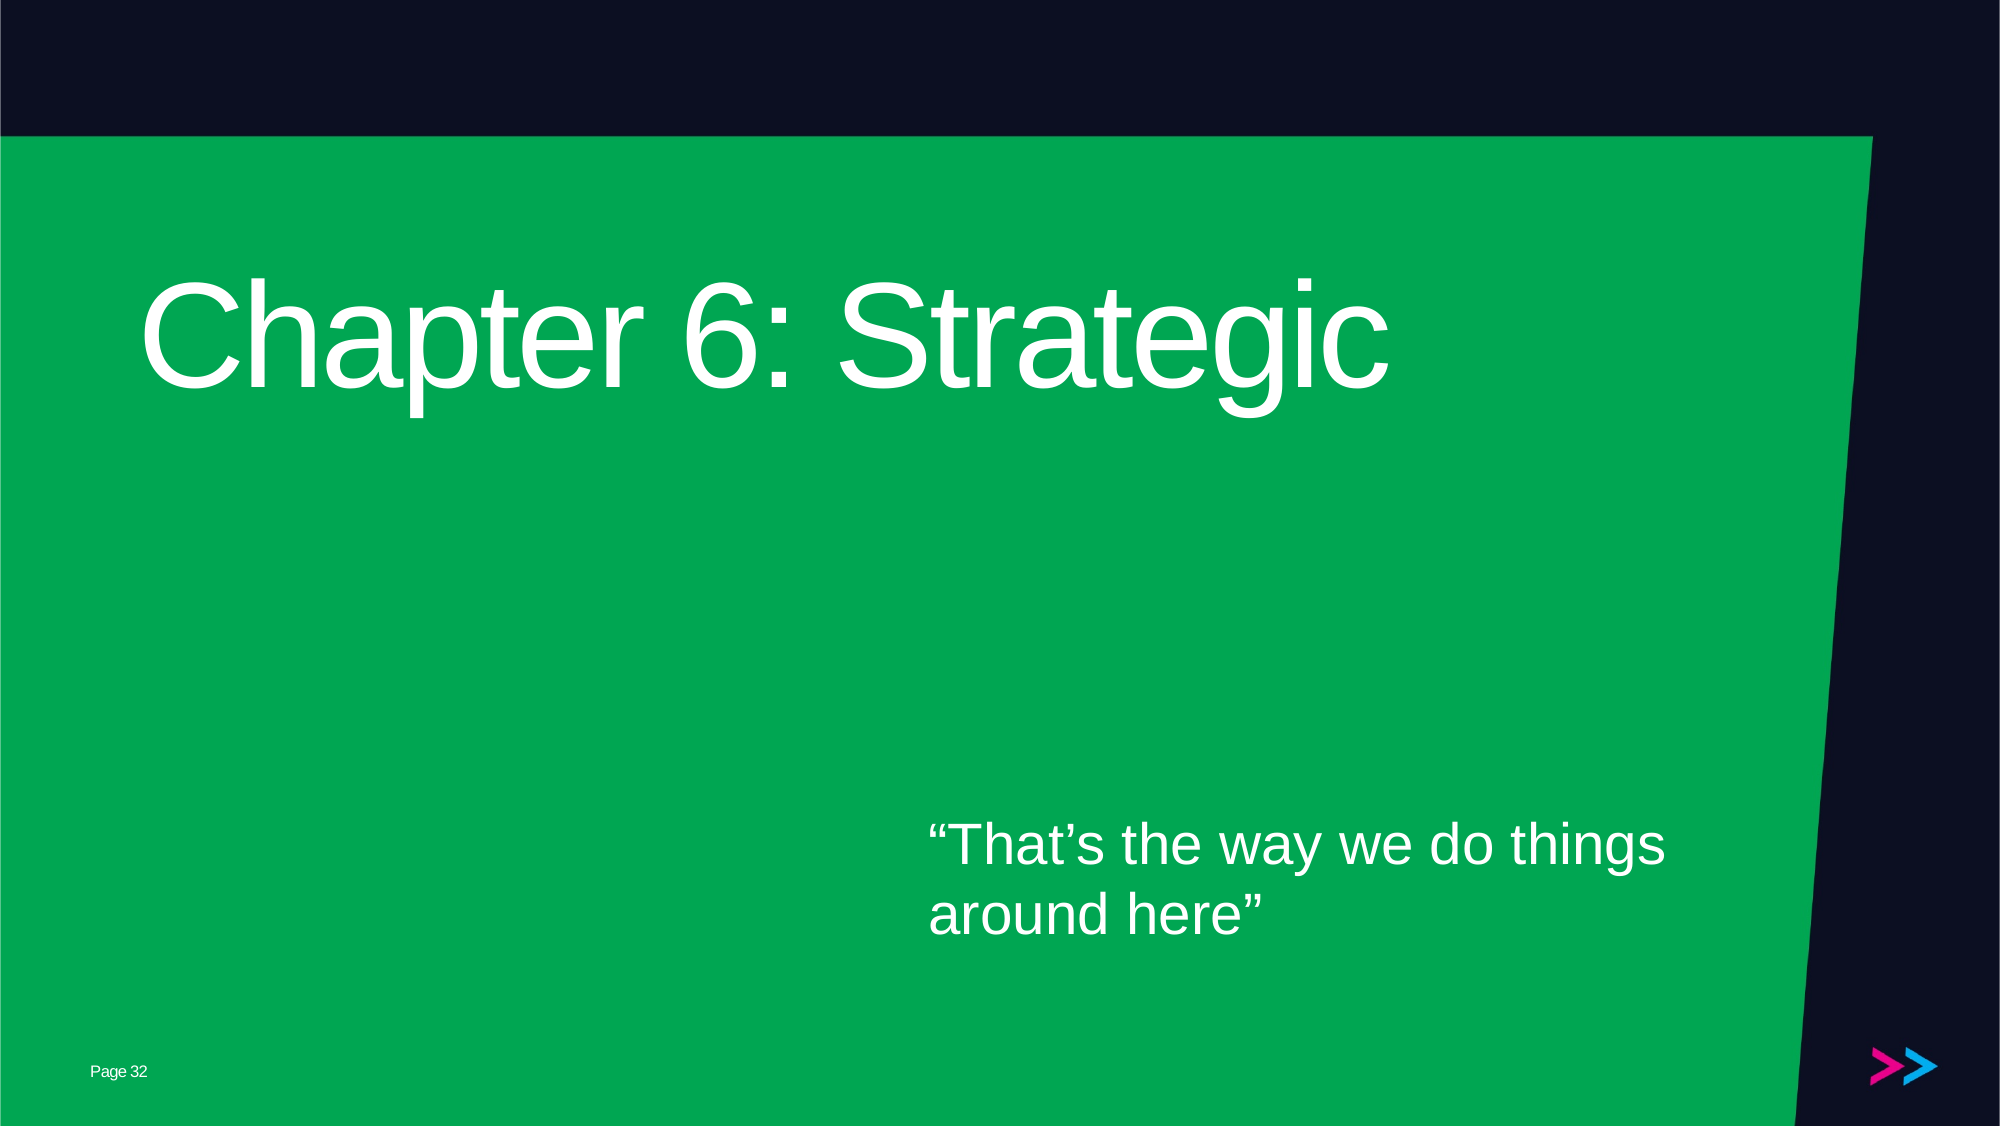

# Chapter 6: Strategic
“That’s the way we do things around here”
32